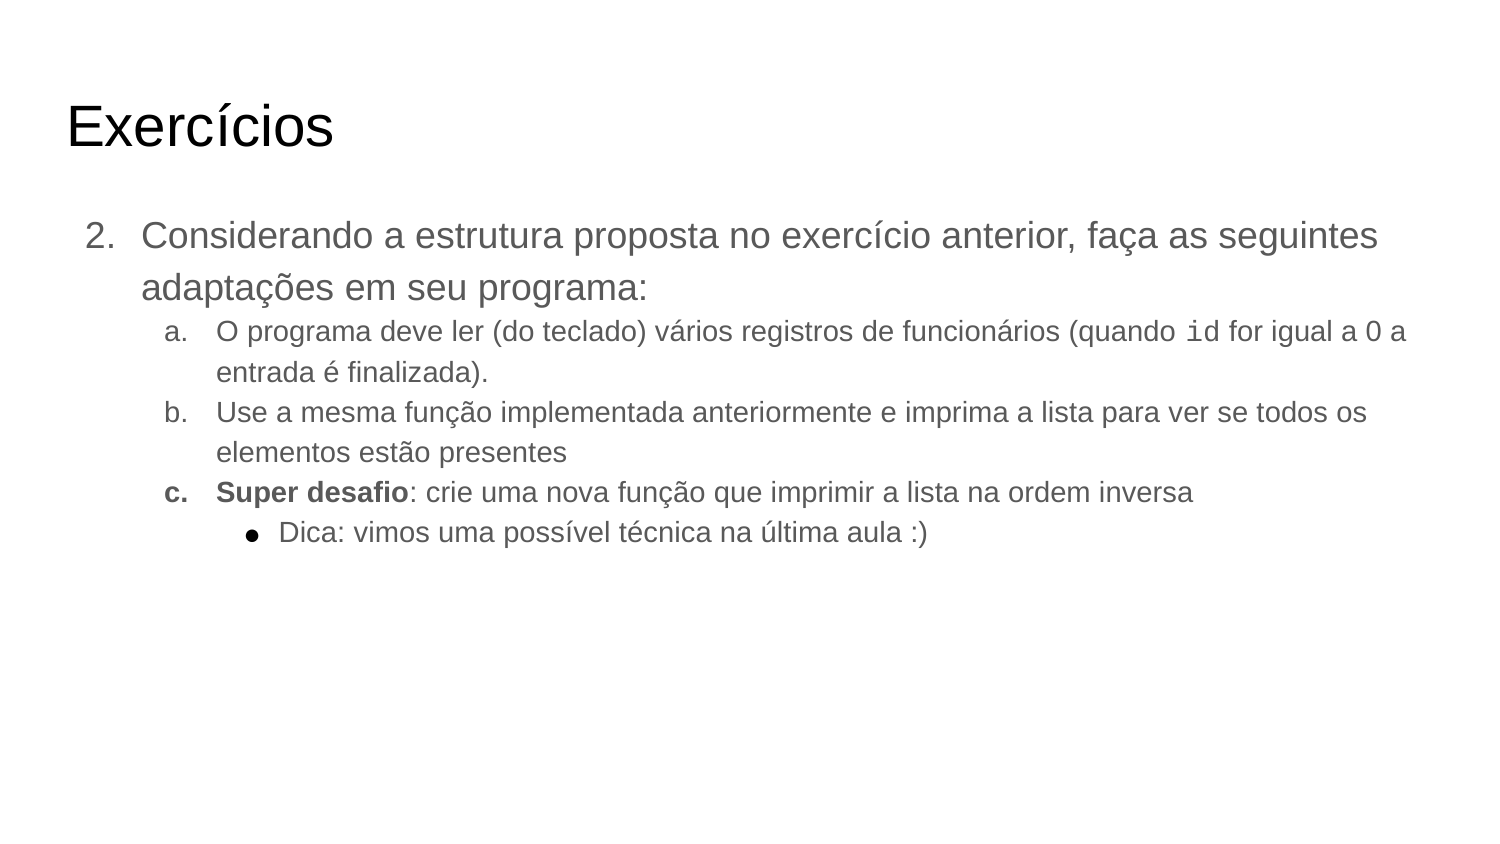

Exercícios
Considerando a estrutura proposta no exercício anterior, faça as seguintes adaptações em seu programa:
O programa deve ler (do teclado) vários registros de funcionários (quando id for igual a 0 a entrada é finalizada).
Use a mesma função implementada anteriormente e imprima a lista para ver se todos os elementos estão presentes
Super desafio: crie uma nova função que imprimir a lista na ordem inversa
Dica: vimos uma possível técnica na última aula :)